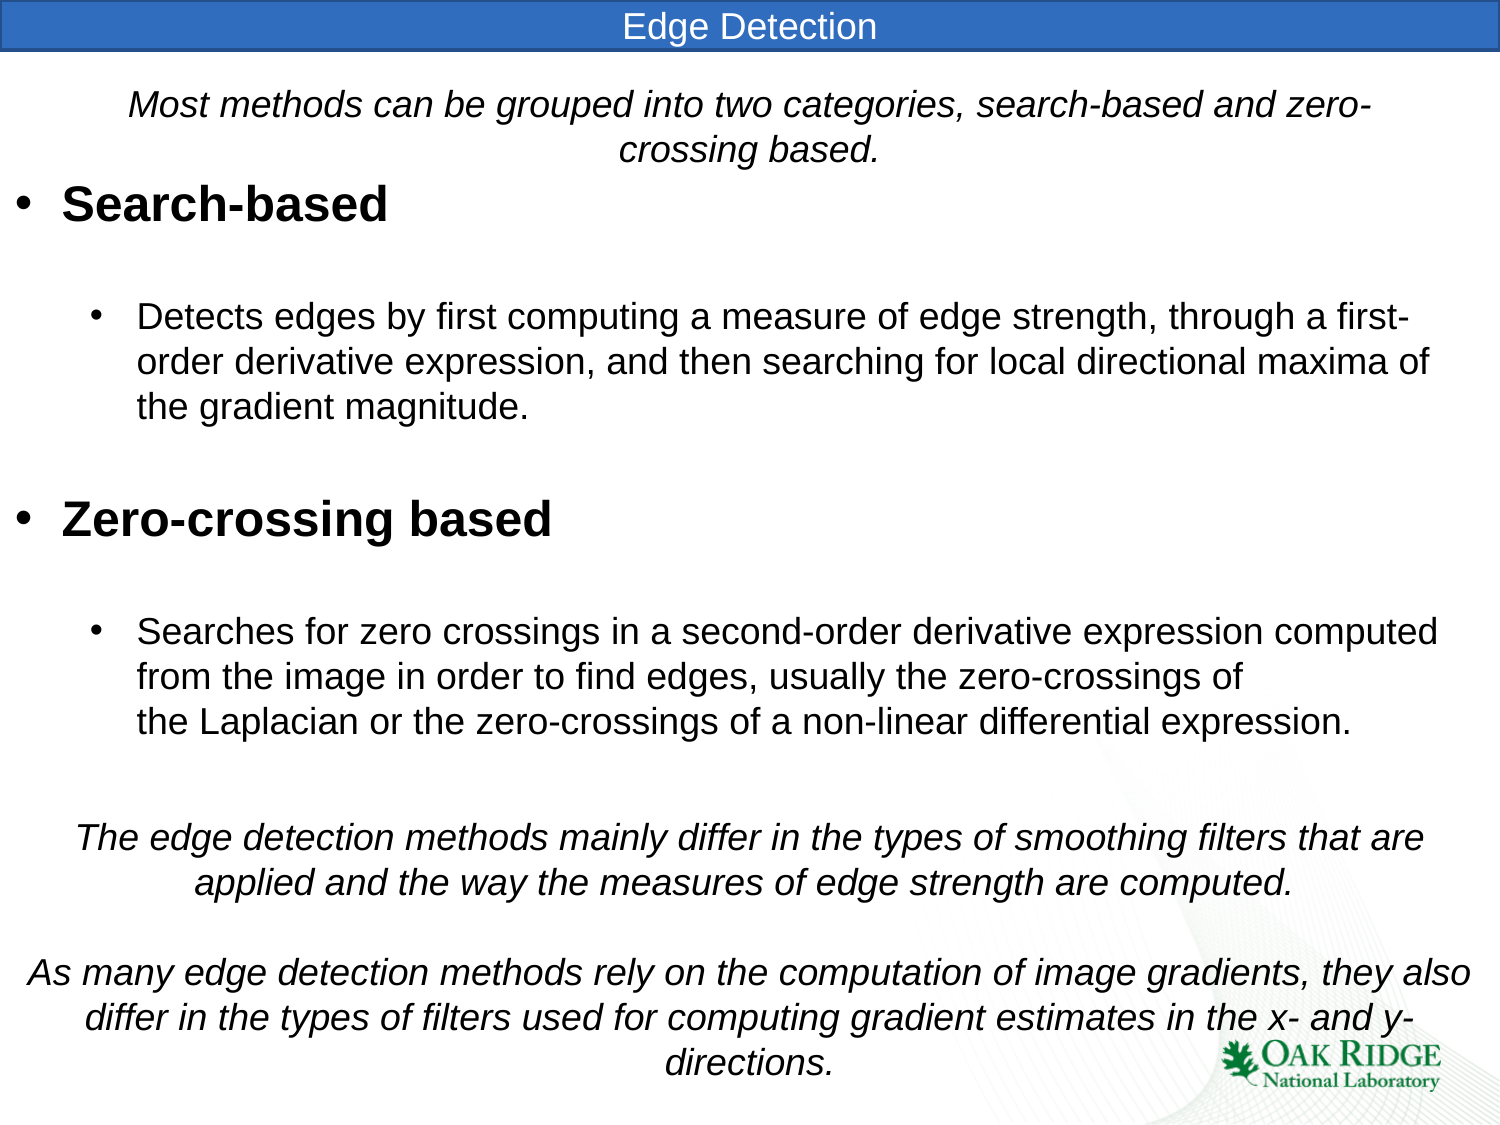

Edge Detection
Most methods can be grouped into two categories, search-based and zero-crossing based.
Search-based

Detects edges by first computing a measure of edge strength, through a first-order derivative expression, and then searching for local directional maxima of the gradient magnitude.

Zero-crossing based

Searches for zero crossings in a second-order derivative expression computed from the image in order to find edges, usually the zero-crossings of the Laplacian or the zero-crossings of a non-linear differential expression.
The edge detection methods mainly differ in the types of smoothing filters that are applied and the way the measures of edge strength are computed.

As many edge detection methods rely on the computation of image gradients, they also differ in the types of filters used for computing gradient estimates in the x- and y-directions.